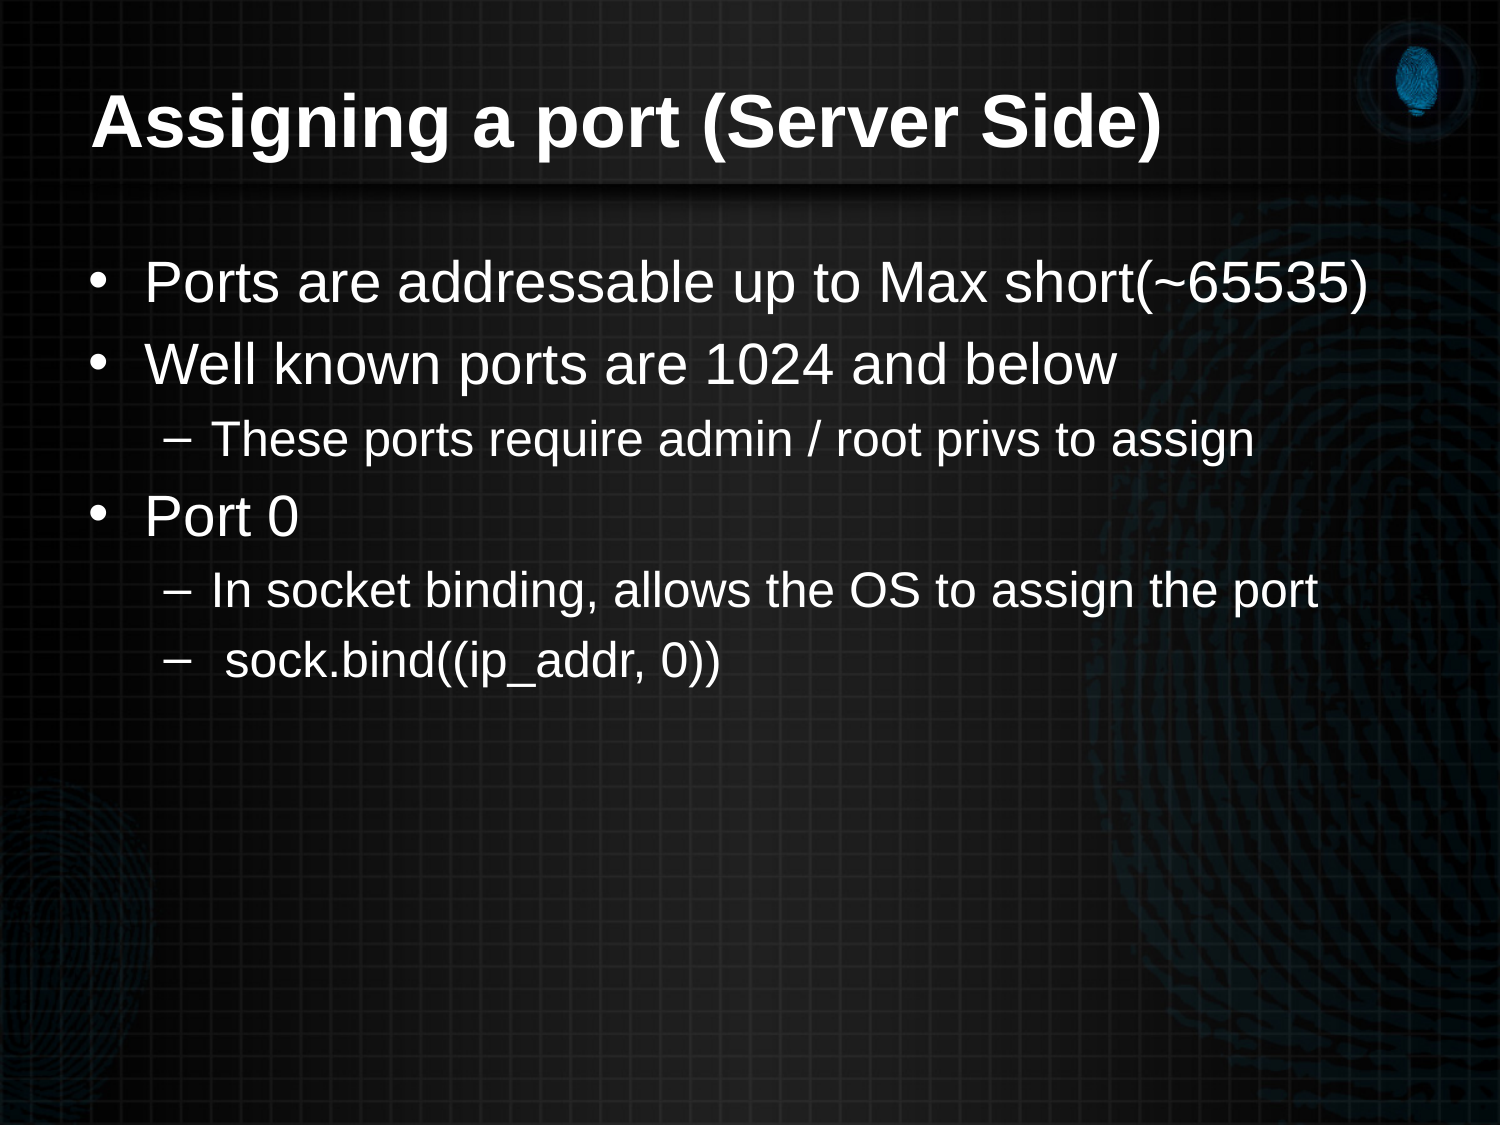

# Assigning a port (Server Side)
Ports are addressable up to Max short(~65535)
Well known ports are 1024 and below
These ports require admin / root privs to assign
Port 0
In socket binding, allows the OS to assign the port
 sock.bind((ip_addr, 0))